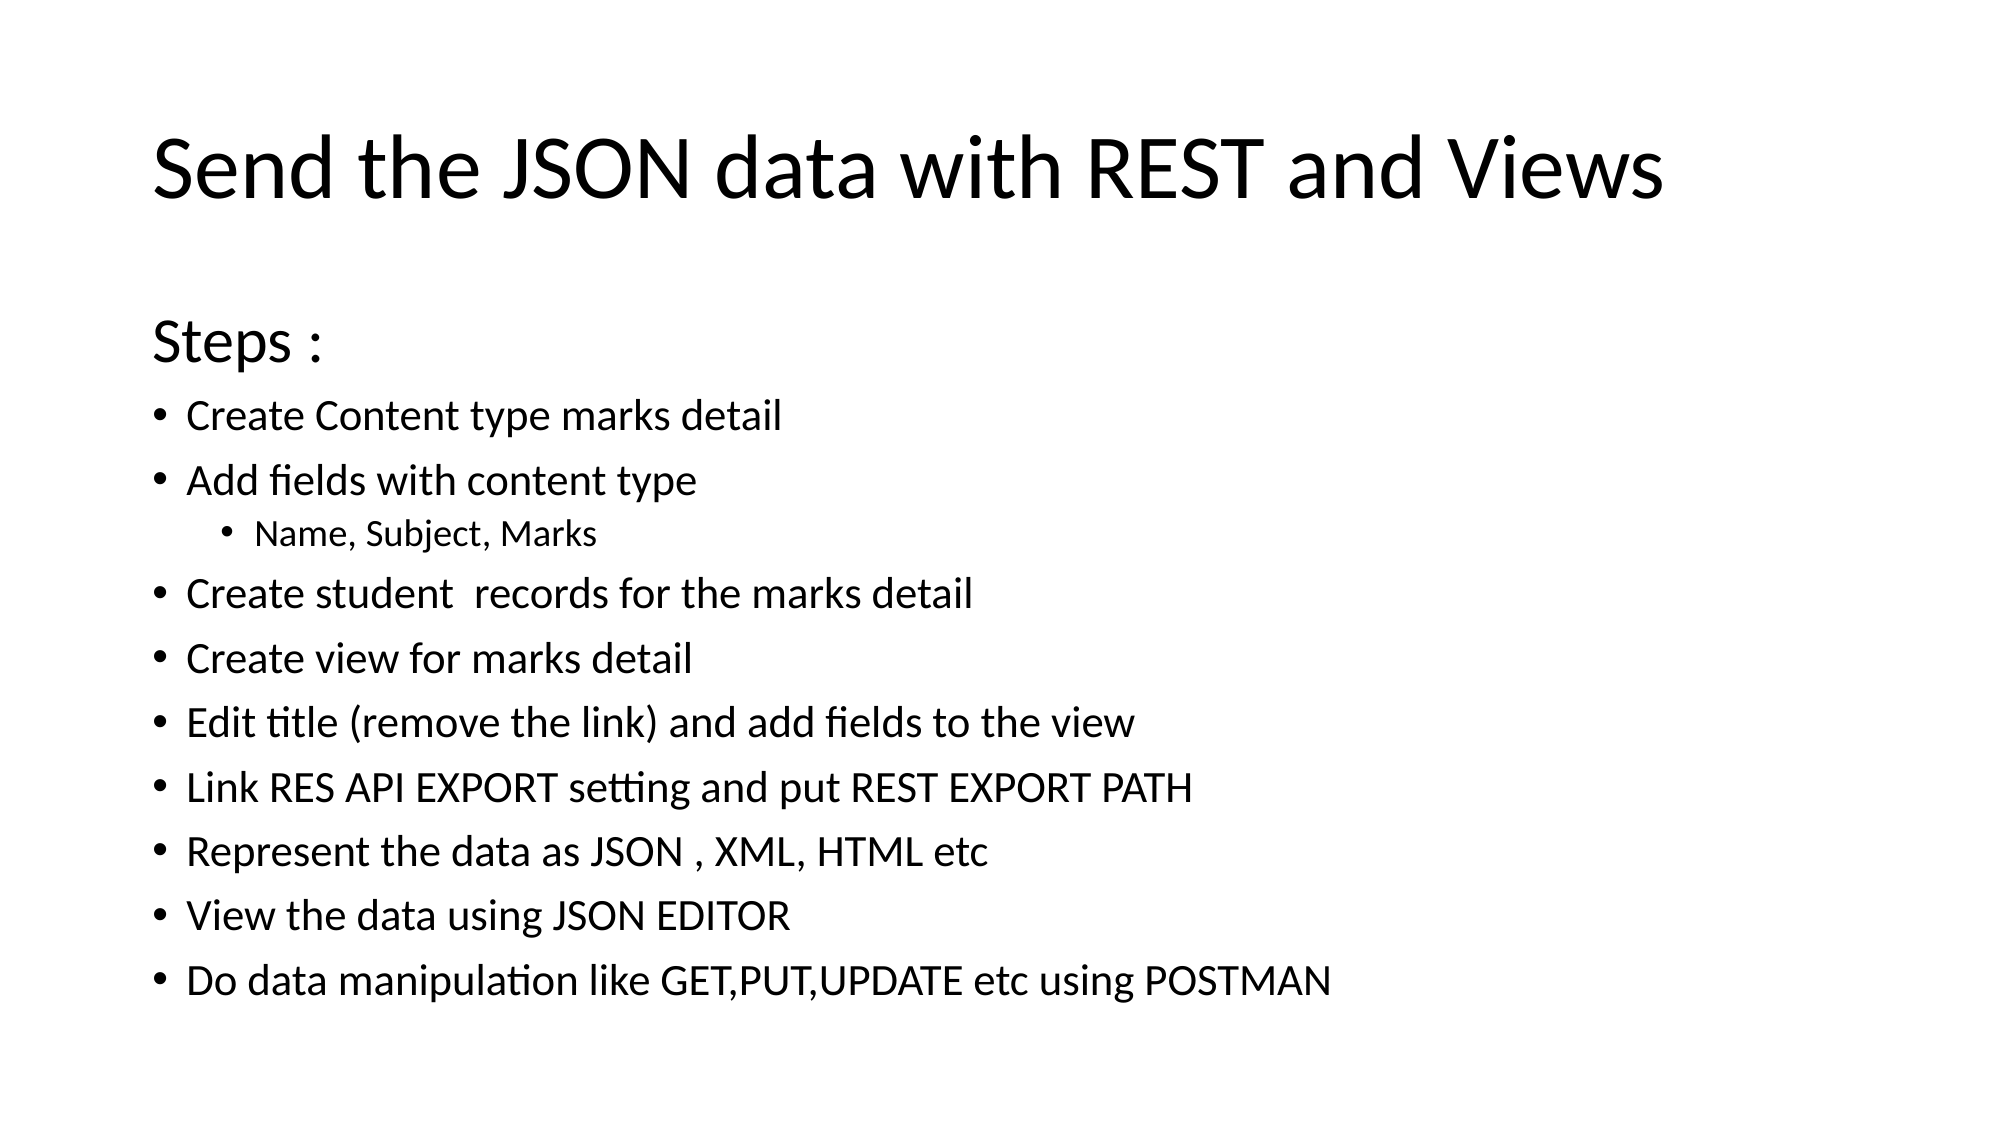

# Send the JSON data with REST and Views
Steps :
Create Content type marks detail
Add fields with content type
Name, Subject, Marks
Create student  records for the marks detail
Create view for marks detail
Edit title (remove the link) and add fields to the view
Link RES API EXPORT setting and put REST EXPORT PATH
Represent the data as JSON , XML, HTML etc
View the data using JSON EDITOR
Do data manipulation like GET,PUT,UPDATE etc using POSTMAN